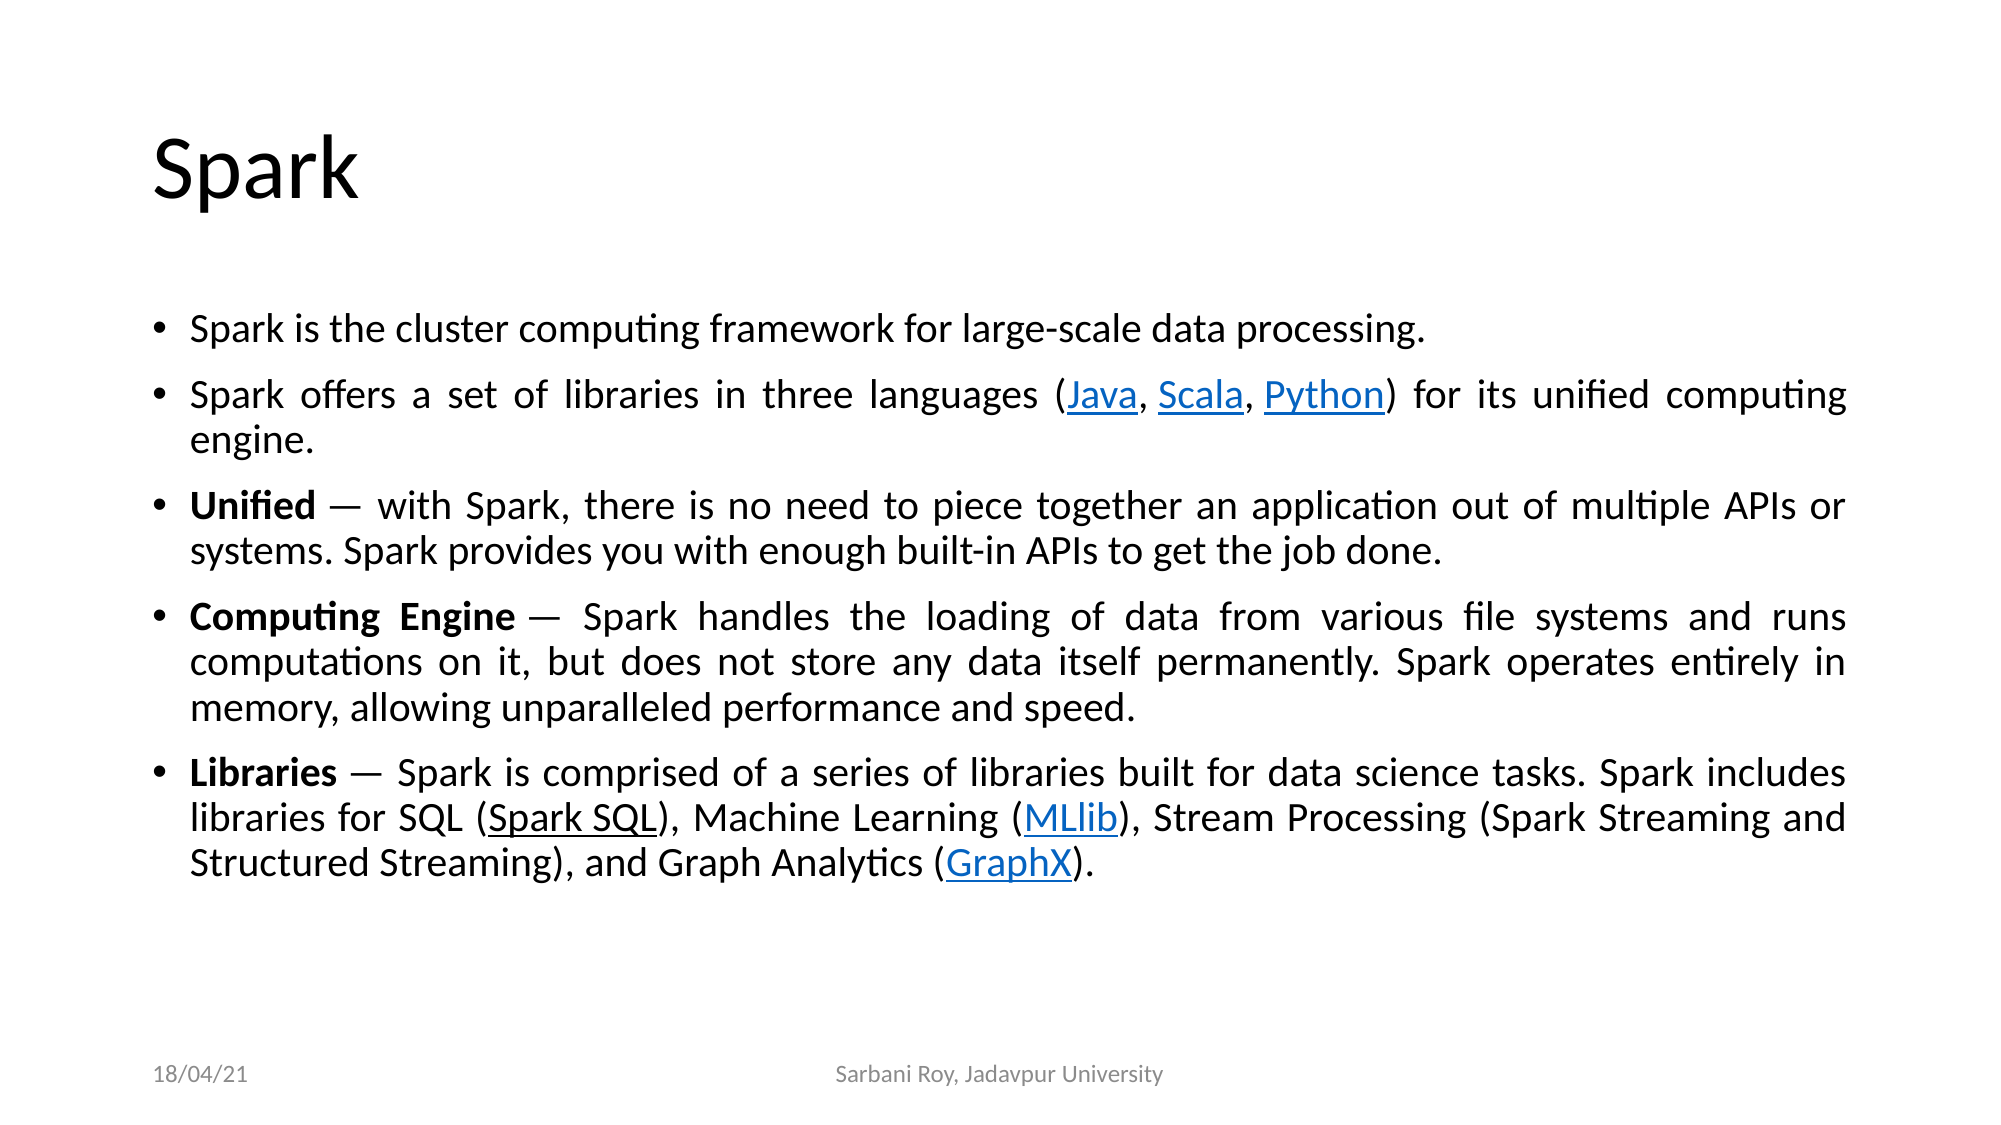

# Spark
Spark is the cluster computing framework for large-scale data processing.
Spark offers a set of libraries in three languages (Java, Scala, Python) for its unified computing engine.
Unified — with Spark, there is no need to piece together an application out of multiple APIs or systems. Spark provides you with enough built-in APIs to get the job done.
Computing Engine — Spark handles the loading of data from various file systems and runs computations on it, but does not store any data itself permanently. Spark operates entirely in memory, allowing unparalleled performance and speed.
Libraries — Spark is comprised of a series of libraries built for data science tasks. Spark includes libraries for SQL (Spark SQL), Machine Learning (MLlib), Stream Processing (Spark Streaming and Structured Streaming), and Graph Analytics (GraphX).

18/04/21
Sarbani Roy, Jadavpur University